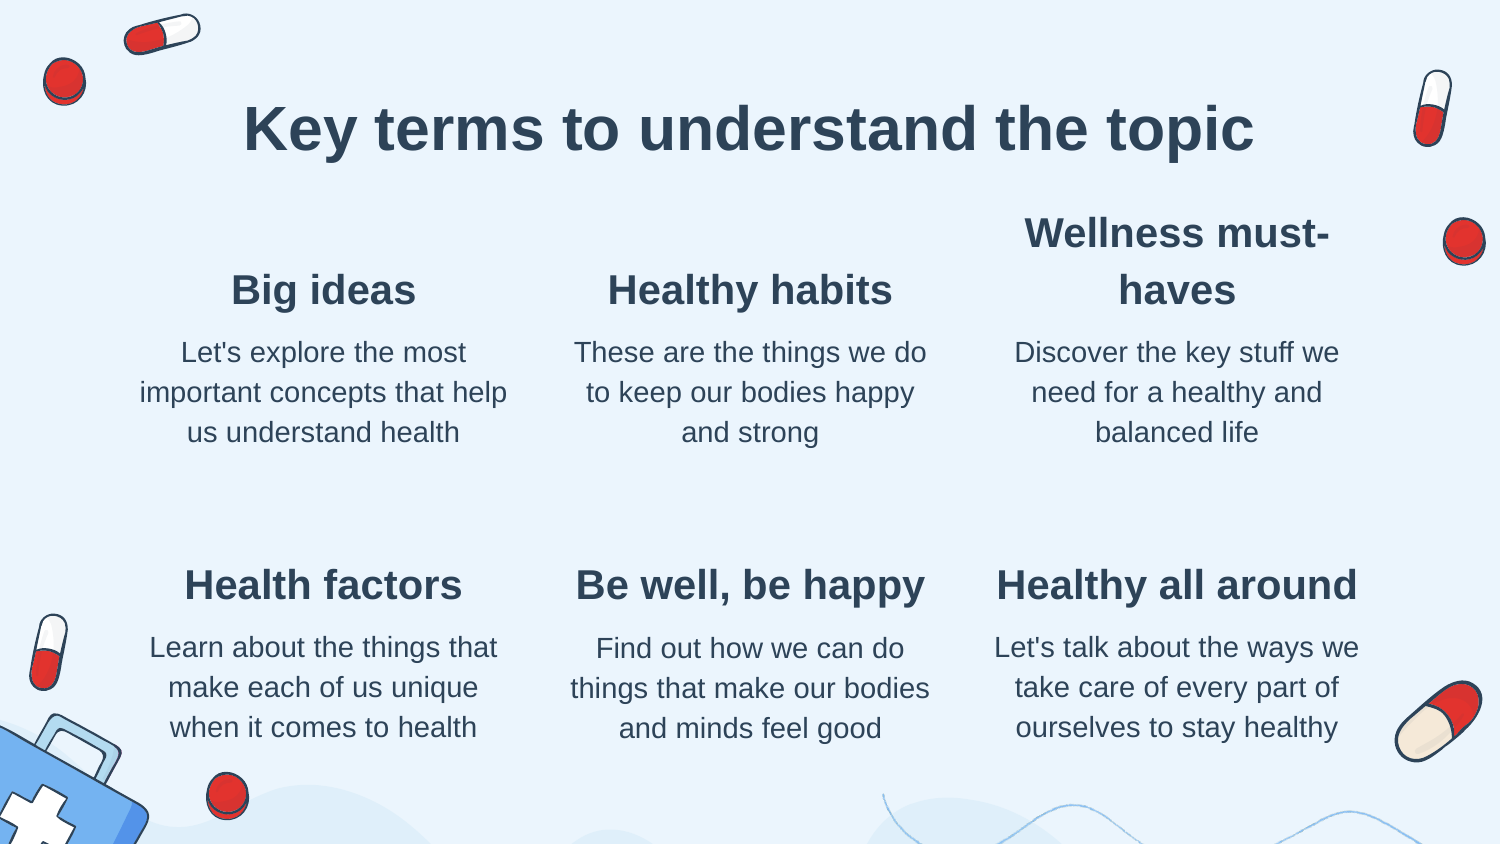

# Key terms to understand the topic
Big ideas
Healthy habits
Wellness must-haves
These are the things we do to keep our bodies happy and strong
Let's explore the most important concepts that help us understand health
Discover the key stuff we need for a healthy and balanced life

Be well, be happy
Health factors
Healthy all around
Learn about the things that make each of us unique when it comes to health
Let's talk about the ways we take care of every part of ourselves to stay healthy
Find out how we can do things that make our bodies and minds feel good